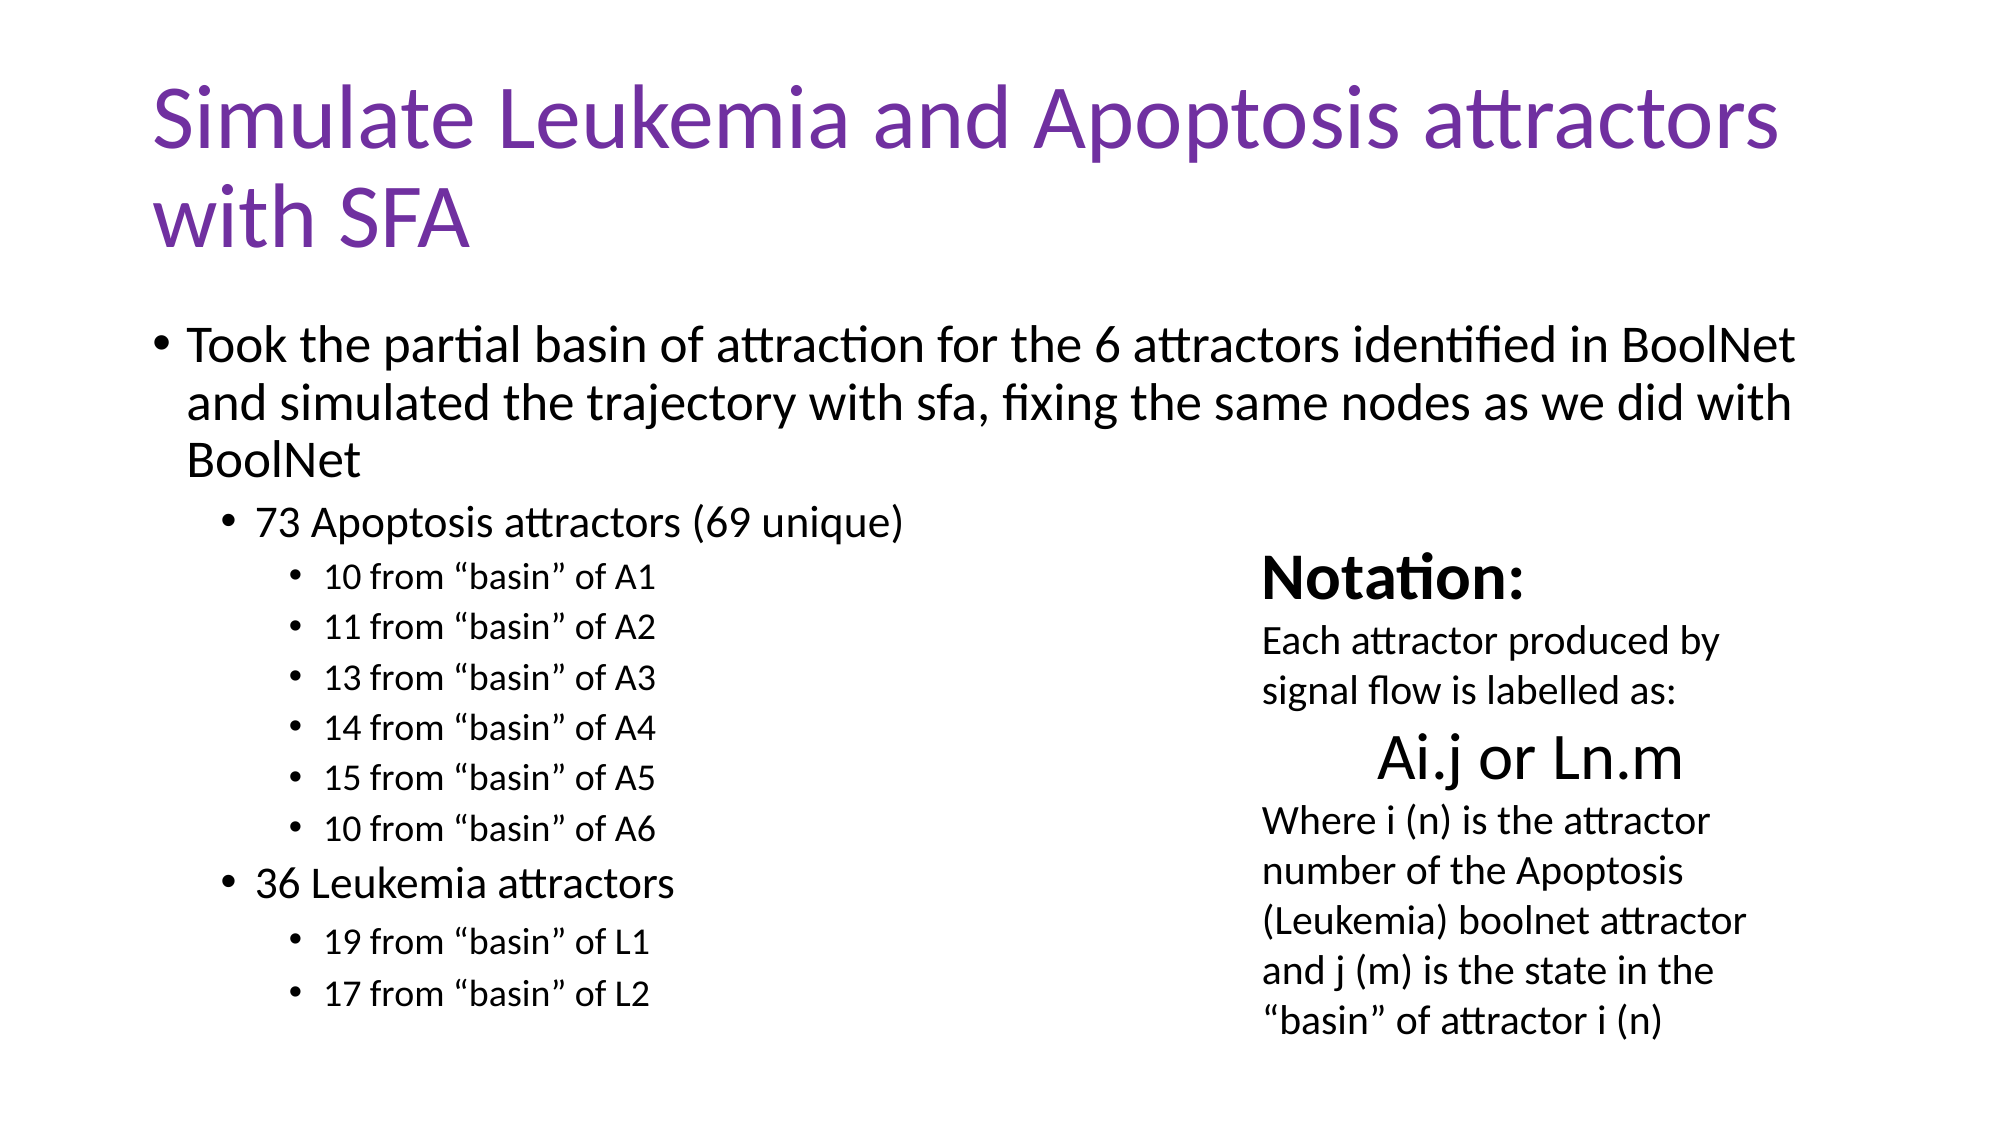

# Simulate Leukemia and Apoptosis attractors with SFA
Took the partial basin of attraction for the 6 attractors identified in BoolNet and simulated the trajectory with sfa, fixing the same nodes as we did with BoolNet
73 Apoptosis attractors (69 unique)
10 from “basin” of A1
11 from “basin” of A2
13 from “basin” of A3
14 from “basin” of A4
15 from “basin” of A5
10 from “basin” of A6
36 Leukemia attractors
19 from “basin” of L1
17 from “basin” of L2
Notation:
Each attractor produced by signal flow is labelled as:
Ai.j or Ln.m
Where i (n) is the attractor number of the Apoptosis (Leukemia) boolnet attractor and j (m) is the state in the “basin” of attractor i (n)